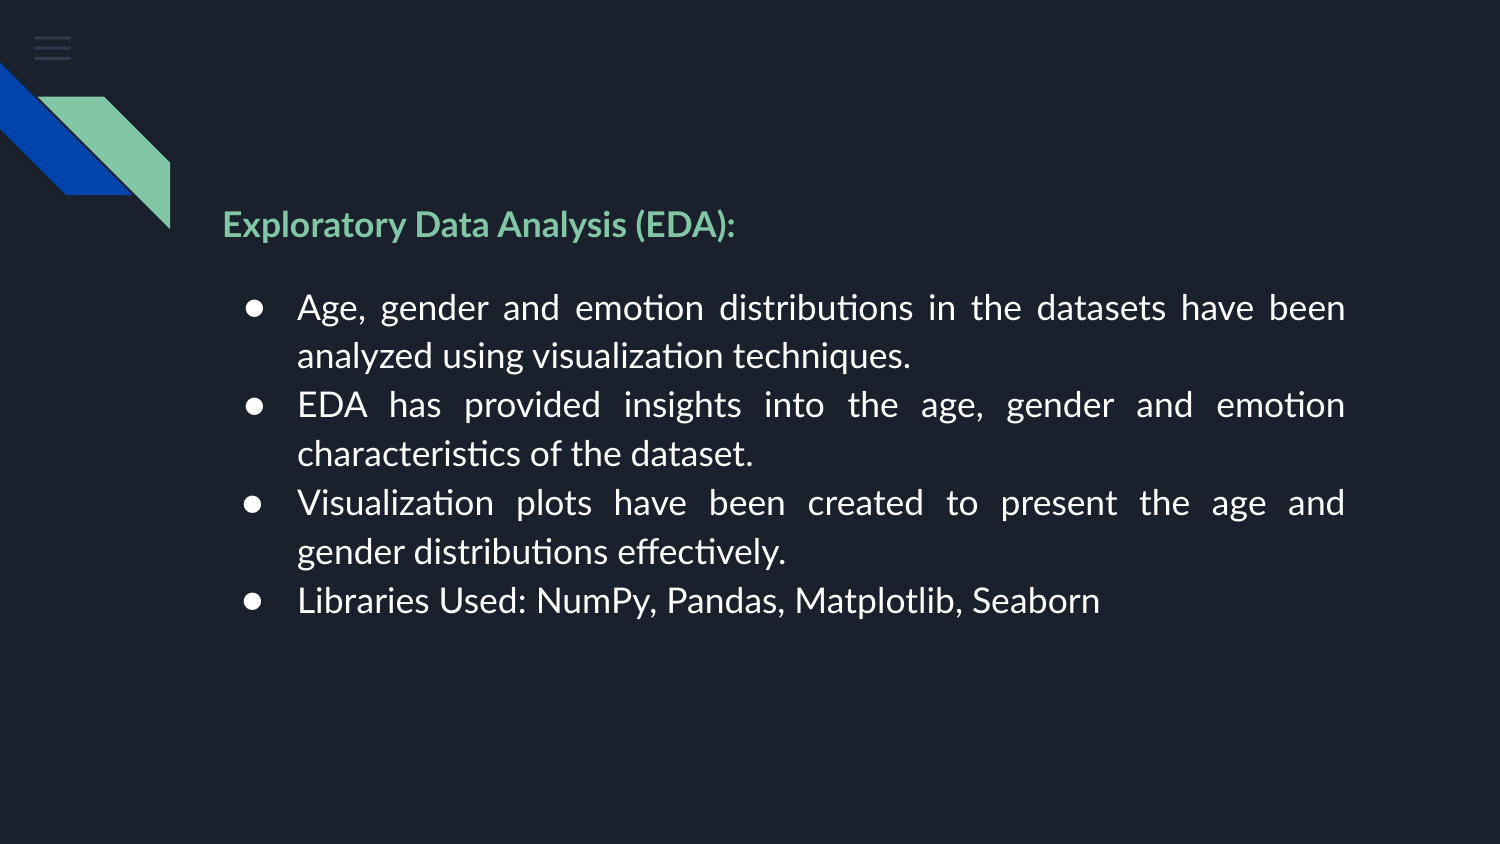

Exploratory Data Analysis (EDA):
Age, gender and emotion distributions in the datasets have been analyzed using visualization techniques.
EDA has provided insights into the age, gender and emotion characteristics of the dataset.
Visualization plots have been created to present the age and gender distributions effectively.
Libraries Used: NumPy, Pandas, Matplotlib, Seaborn